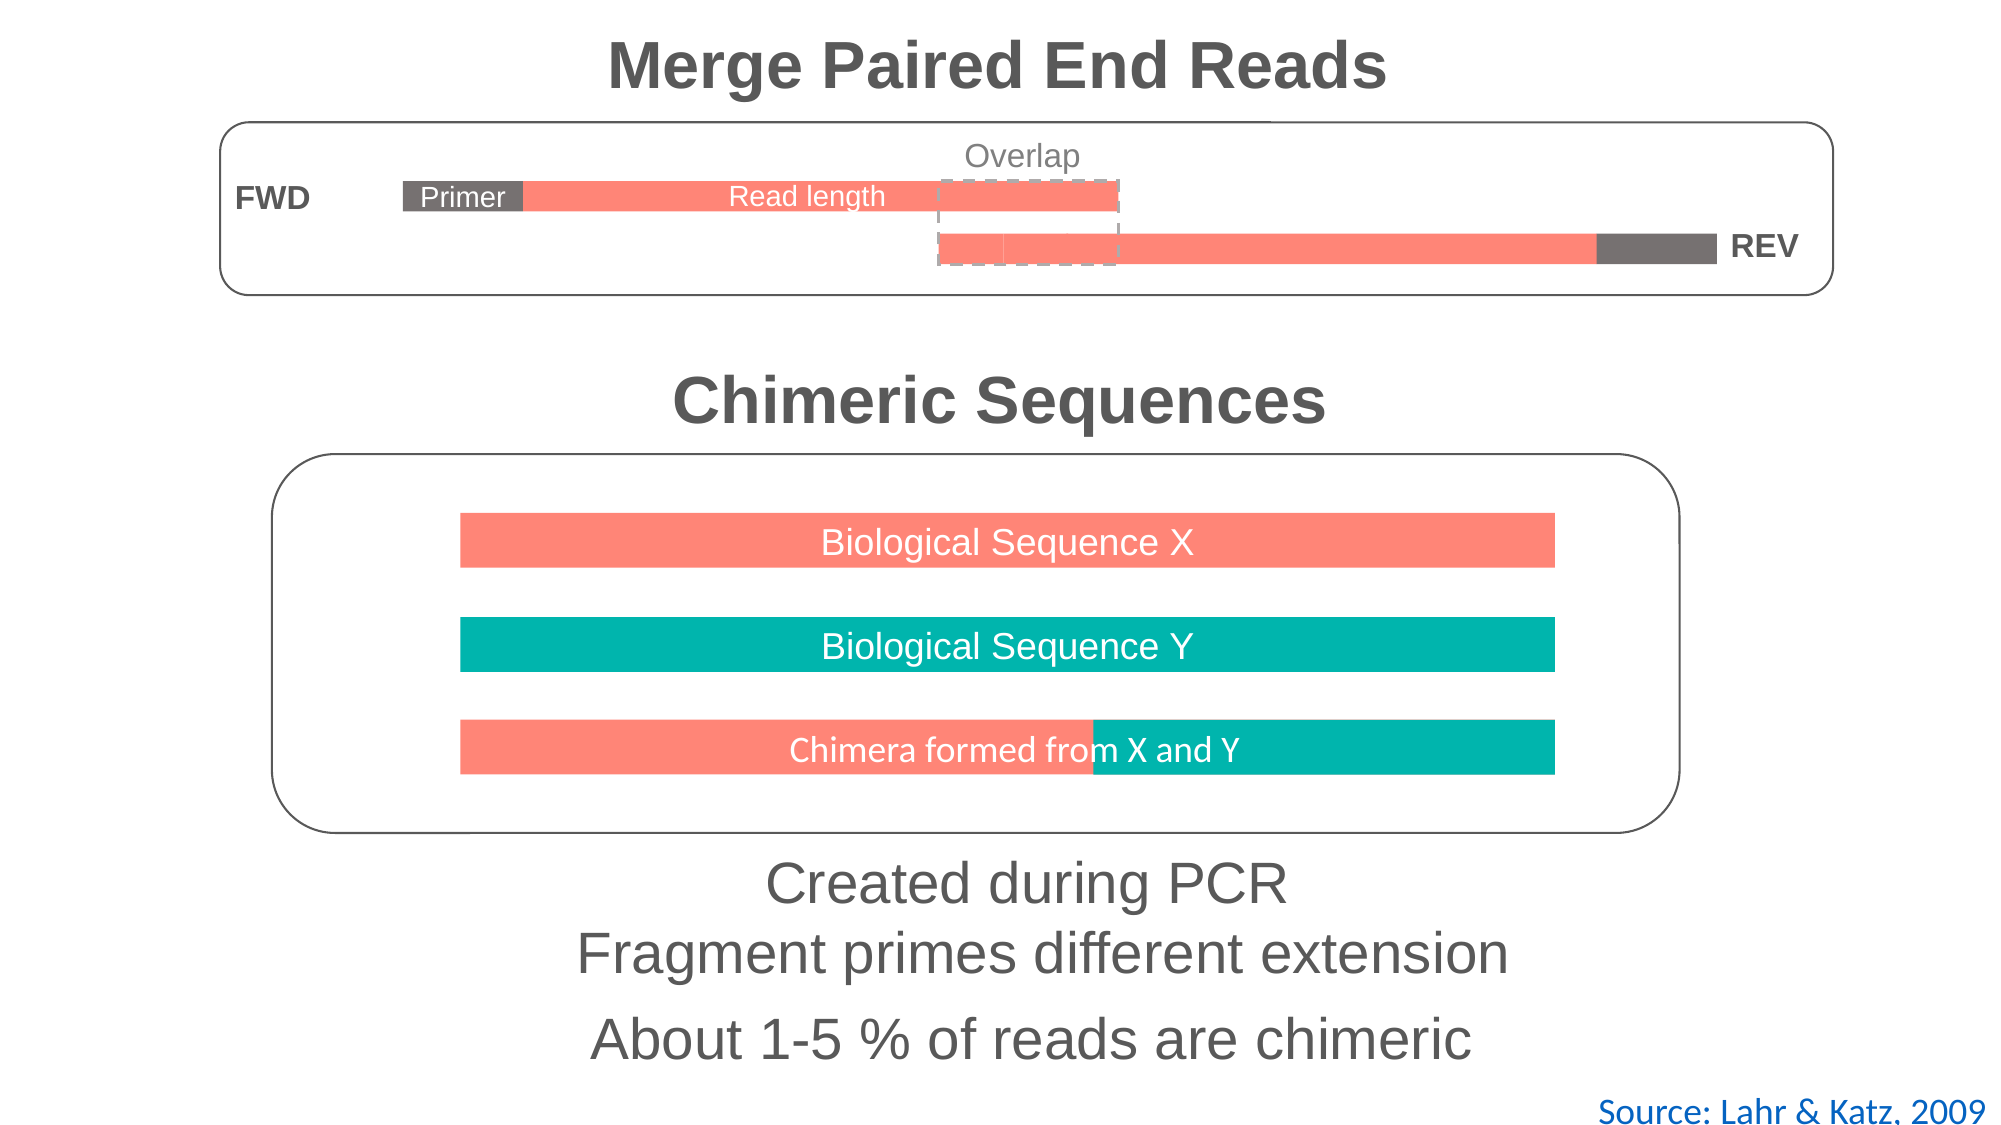

Merge Paired End Reads

Overlap
FWD
Read length
Primer

REV

Chimeric Sequences

Biological Sequence X
Biological Sequence Y
Chimera formed from X and Y

Created during PCR
 Fragment primes different extension
About 1-5 % of reads are chimeric
Source: Lahr & Katz, 2009